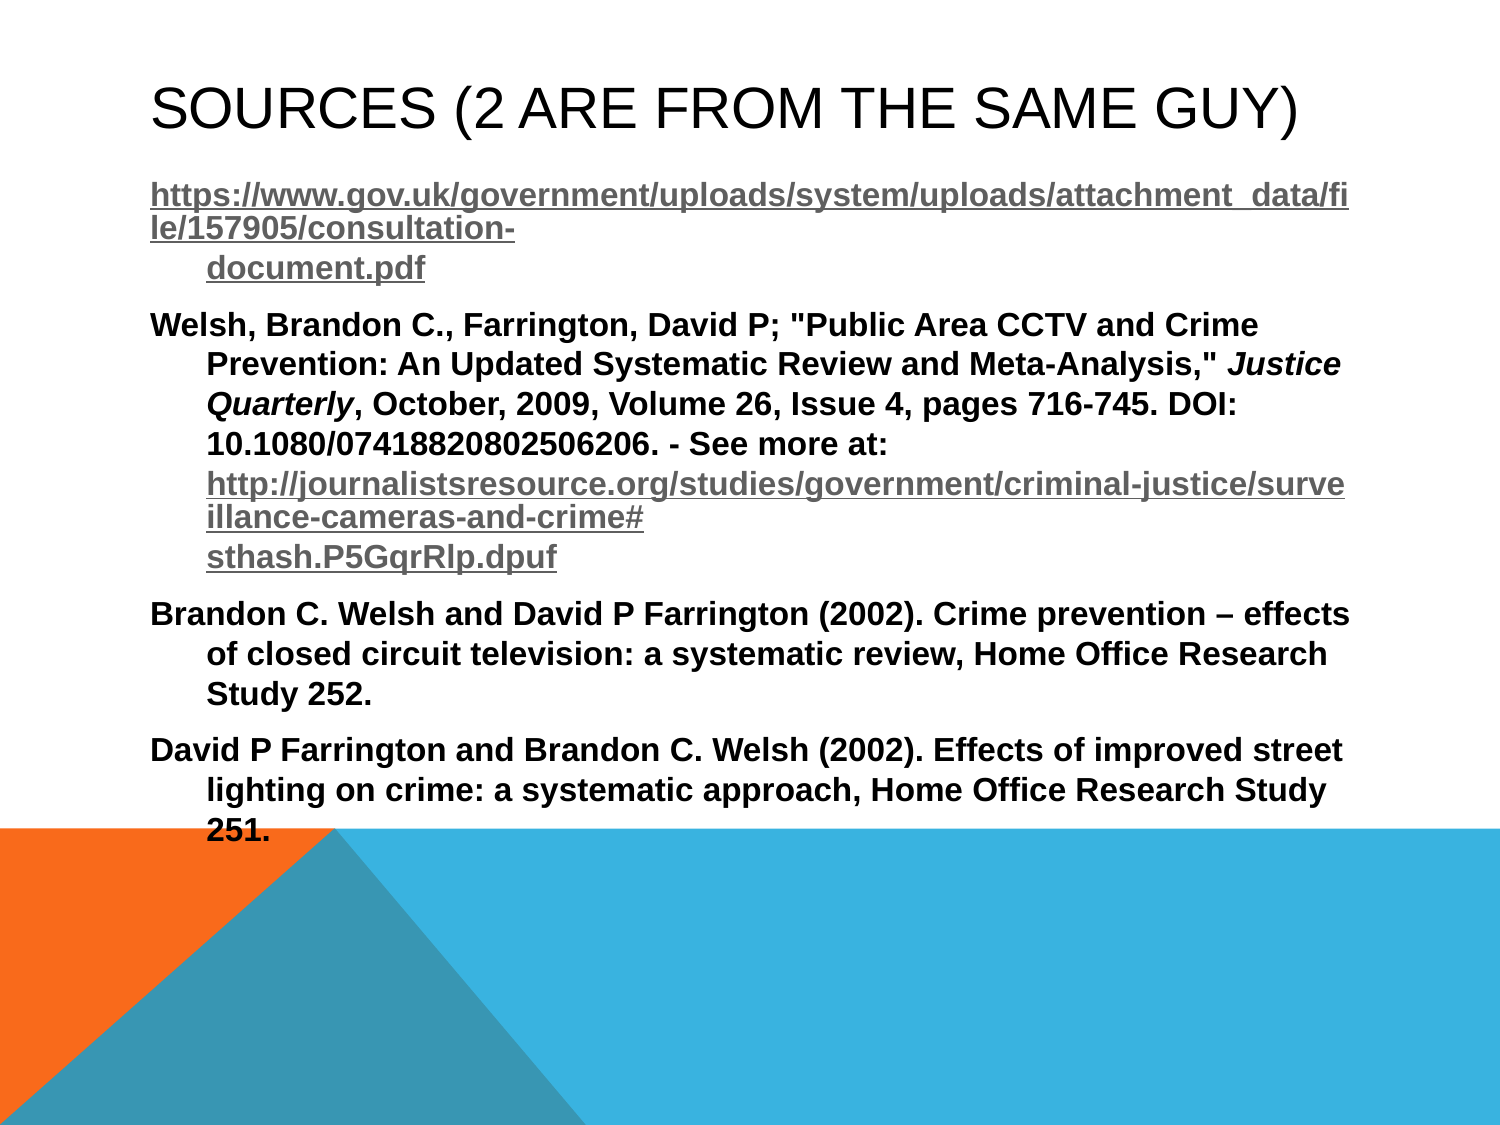

https://www.gov.uk/government/uploads/system/uploads/attachment_data/file/157905/consultation-document.pdf
Welsh, Brandon C., Farrington, David P; "Public Area CCTV and Crime Prevention: An Updated Systematic Review and Meta-Analysis," Justice Quarterly, October, 2009, Volume 26, Issue 4, pages 716-745. DOI: 10.1080/07418820802506206. - See more at: http://journalistsresource.org/studies/government/criminal-justice/surveillance-cameras-and-crime#sthash.P5GqrRlp.dpuf
Brandon C. Welsh and David P Farrington (2002). Crime prevention – effects of closed circuit television: a systematic review, Home Office Research Study 252.
David P Farrington and Brandon C. Welsh (2002). Effects of improved street lighting on crime: a systematic approach, Home Office Research Study 251.
# Sources (2 are from the same guy)